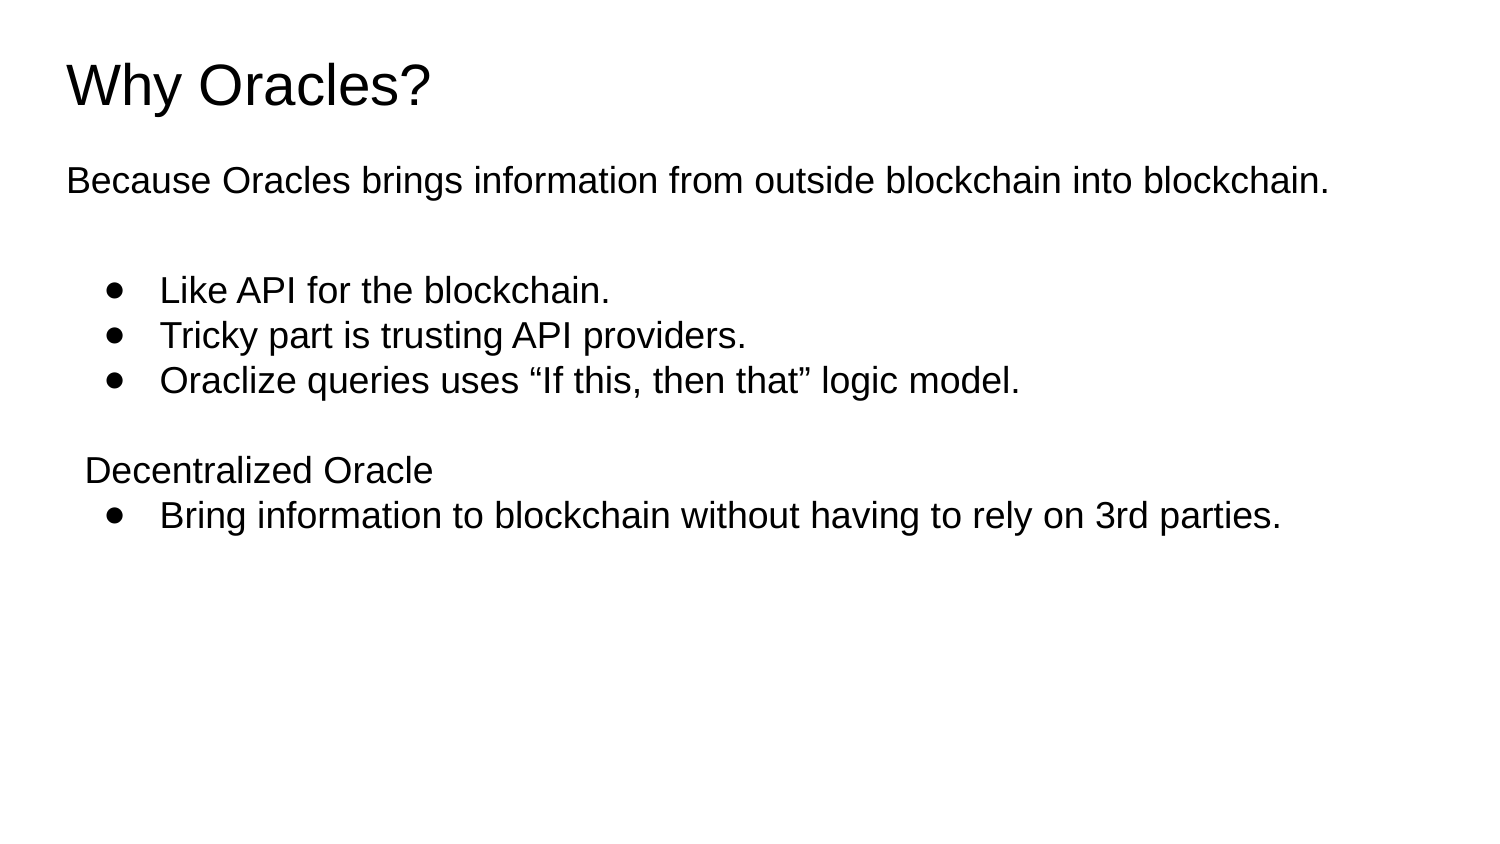

# Why Oracles?
Because Oracles brings information from outside blockchain into blockchain.
Like API for the blockchain.
Tricky part is trusting API providers.
Oraclize queries uses “If this, then that” logic model.

Decentralized Oracle
Bring information to blockchain without having to rely on 3rd parties.